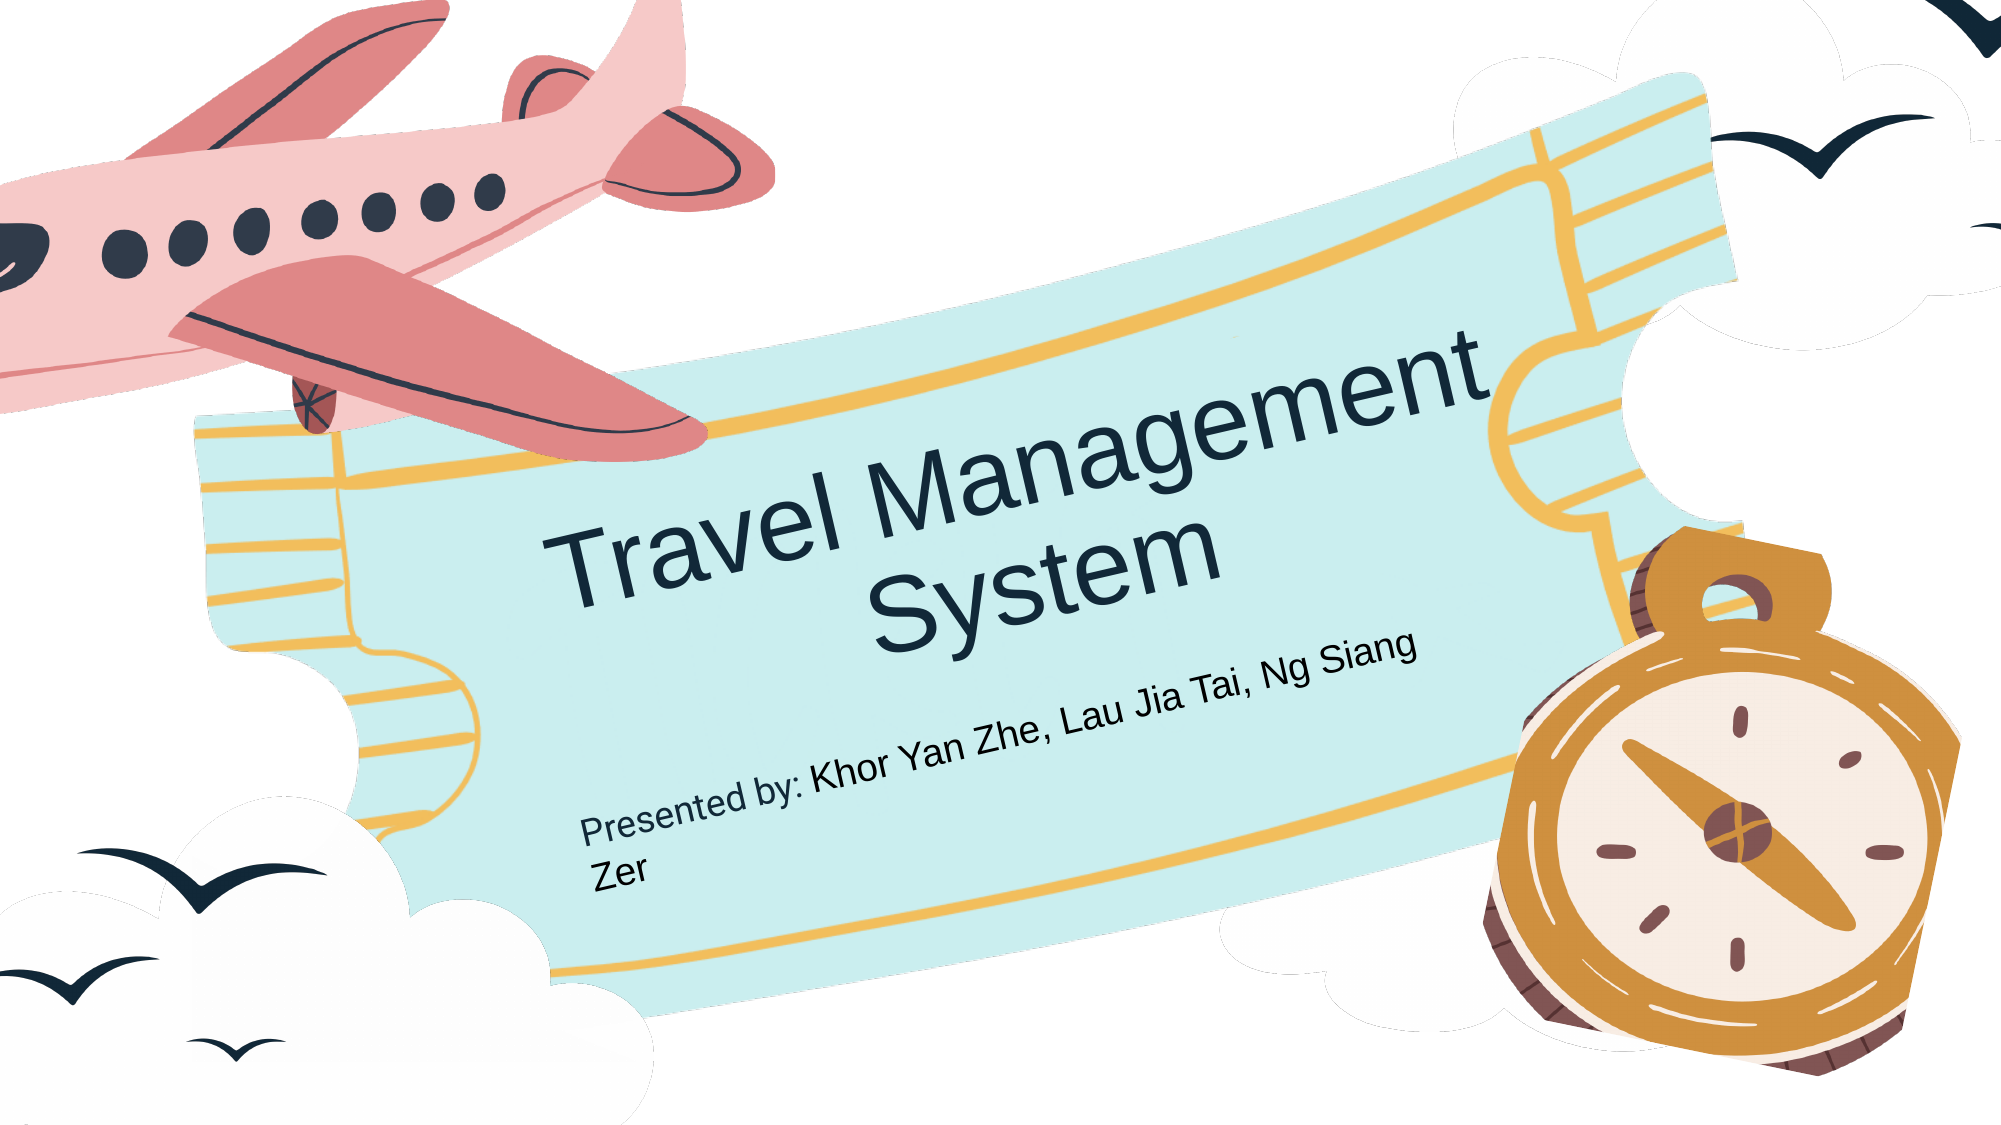

Travel Management System

Presented by: Khor Yan Zhe, Lau Jia Tai, Ng Siang Zer